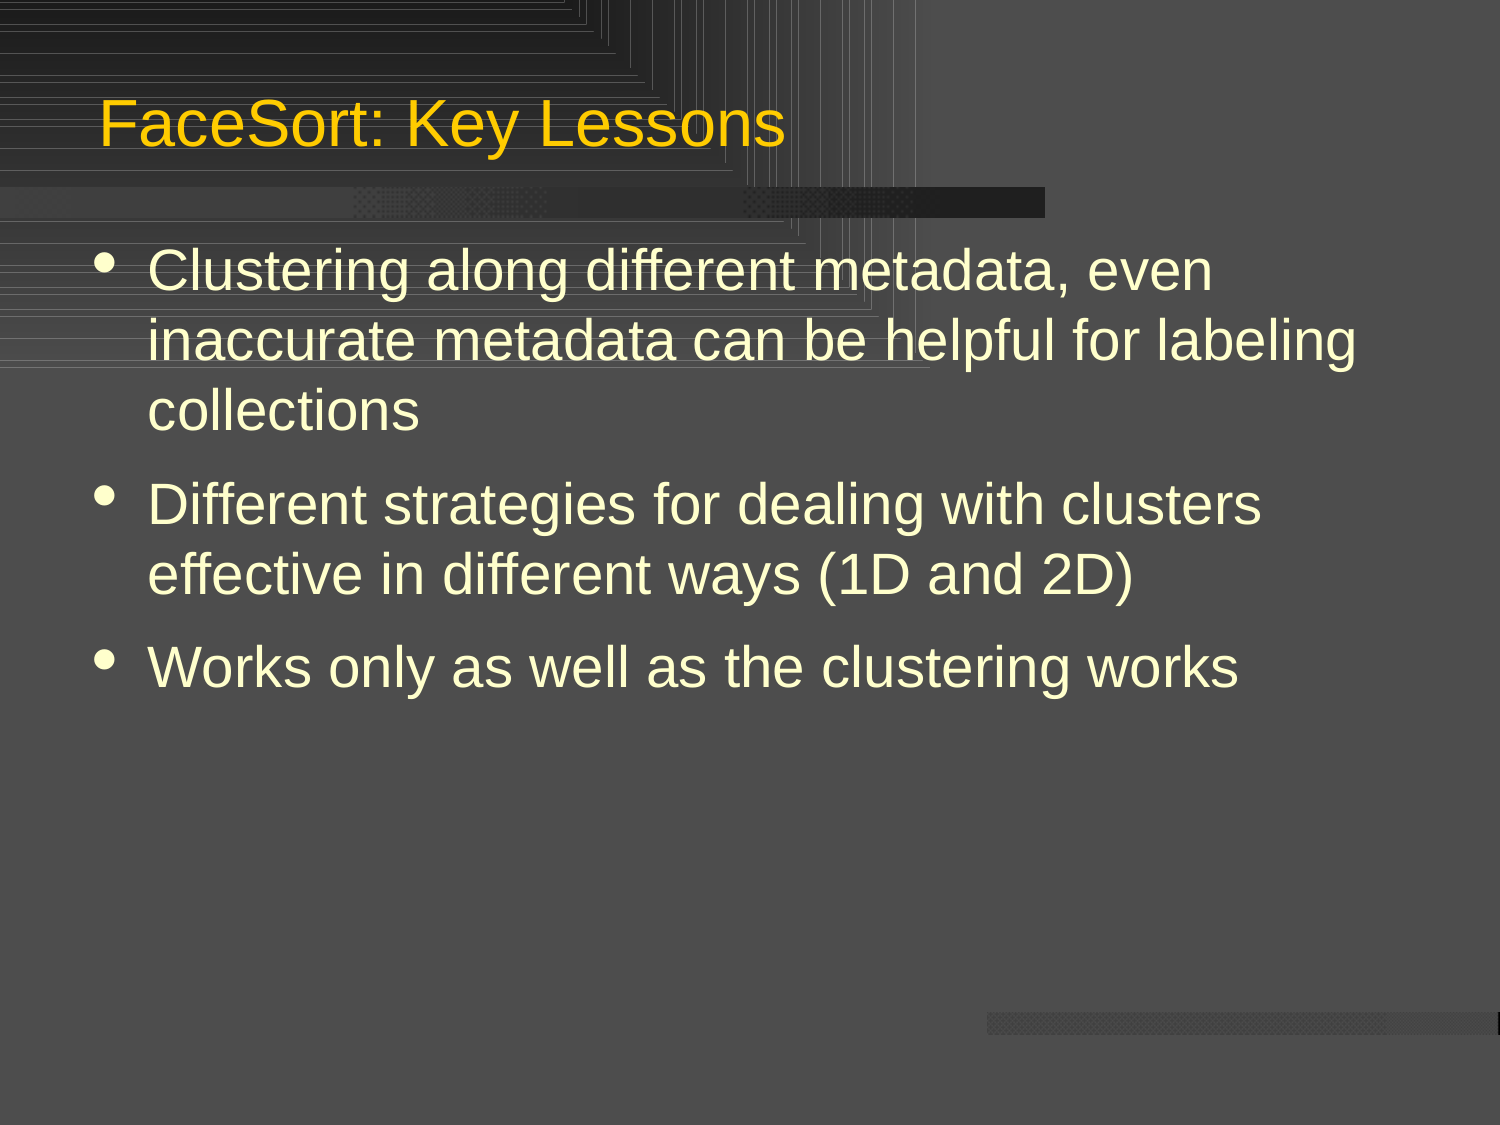

# FaceSort: Key Lessons
Clustering along different metadata, even inaccurate metadata can be helpful for labeling collections
Different strategies for dealing with clusters effective in different ways (1D and 2D)
Works only as well as the clustering works